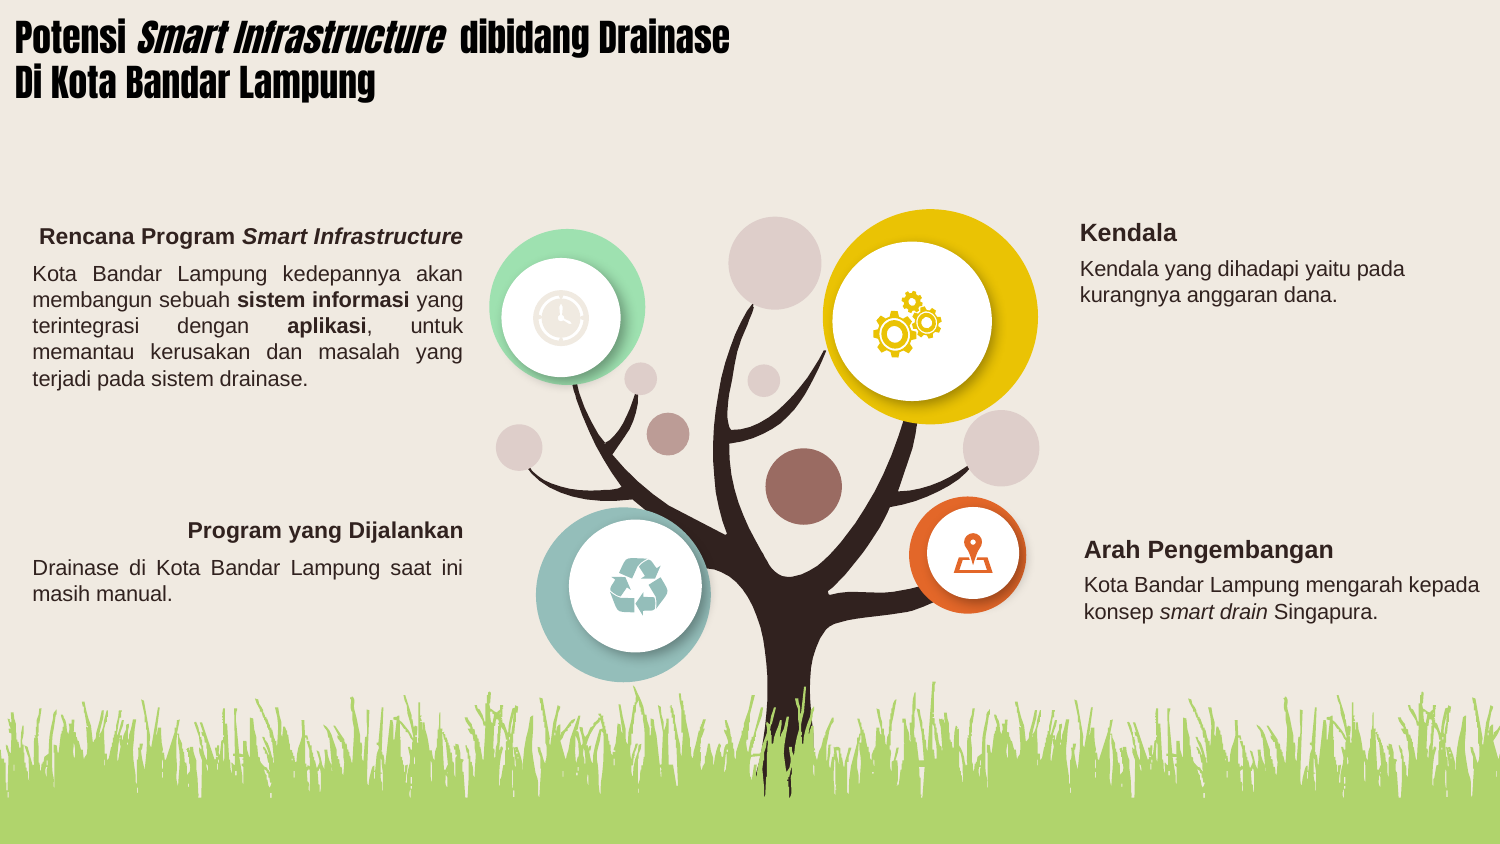

Potensi Smart Infrastructure  dibidang Drainase
Di Kota Bandar Lampung

Kendala
Kendala yang dihadapi yaitu pada kurangnya anggaran dana.
Rencana Program Smart Infrastructure
Kota Bandar Lampung kedepannya akan membangun sebuah sistem informasi yang terintegrasi dengan aplikasi, untuk memantau kerusakan dan masalah yang terjadi pada sistem drainase.

Program yang Dijalankan
Drainase di Kota Bandar Lampung saat ini masih manual.
Arah Pengembangan
Kota Bandar Lampung mengarah kepada konsep smart drain Singapura.